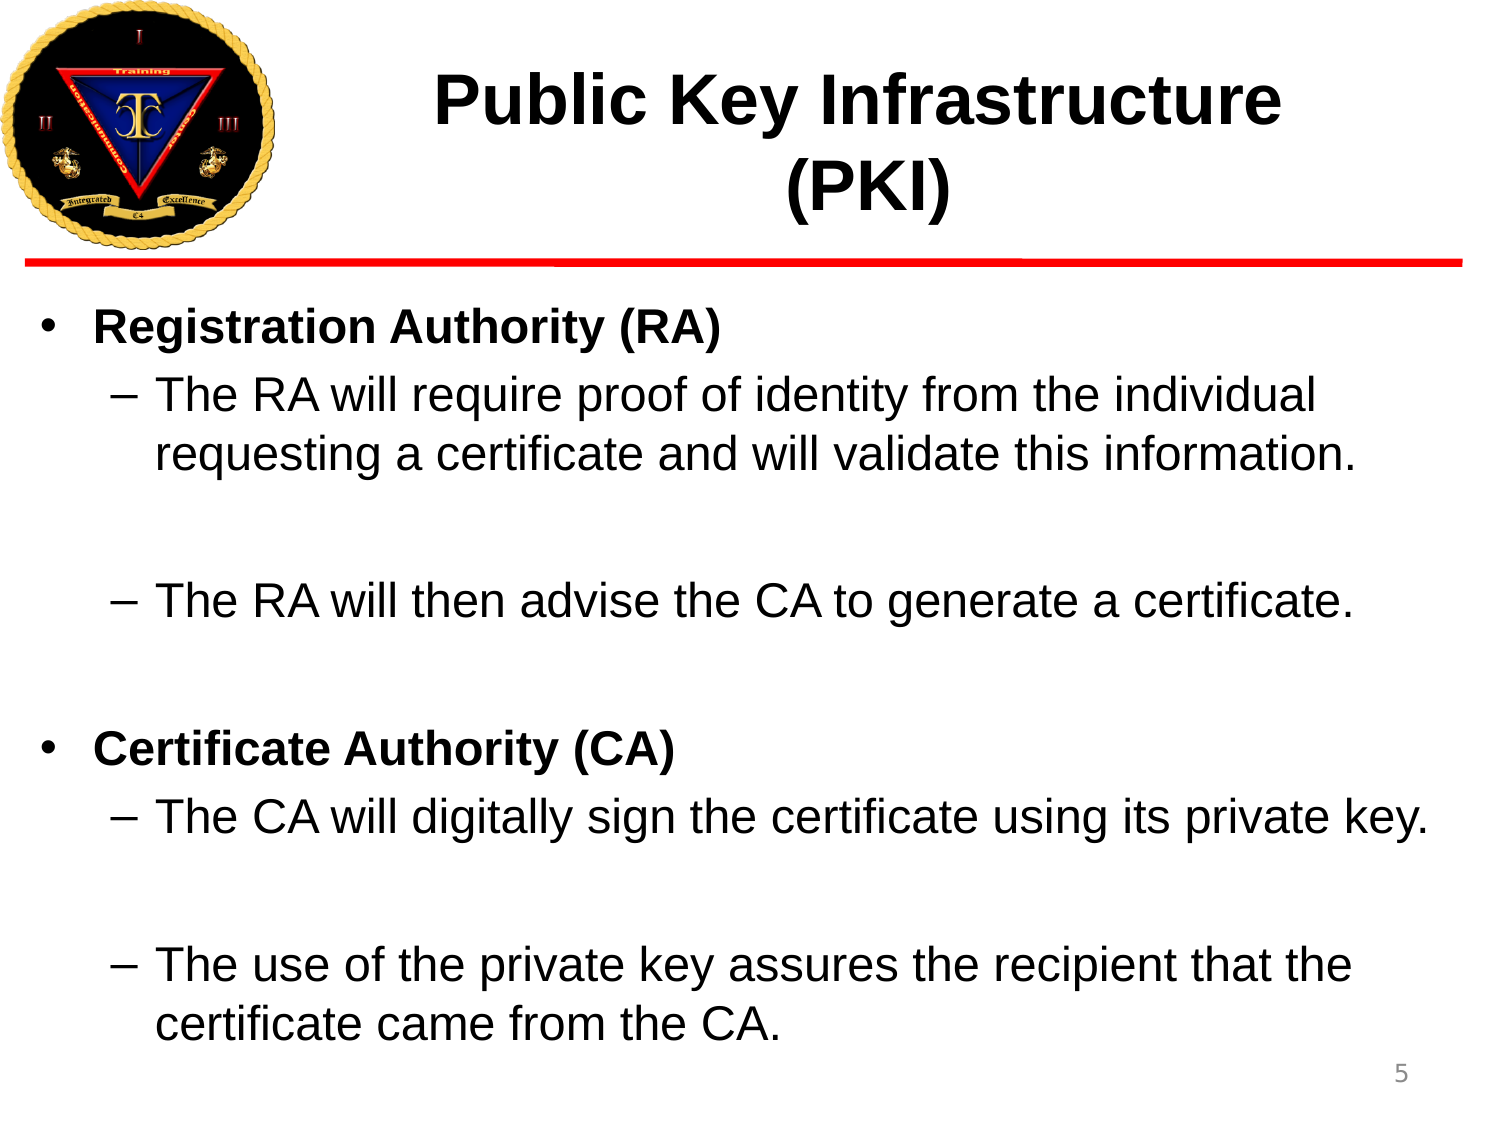

# Public Key Infrastructure (PKI)
Registration Authority (RA)
The RA will require proof of identity from the individual requesting a certificate and will validate this information.

The RA will then advise the CA to generate a certificate.

Certificate Authority (CA)
The CA will digitally sign the certificate using its private key.

The use of the private key assures the recipient that the certificate came from the CA.
5